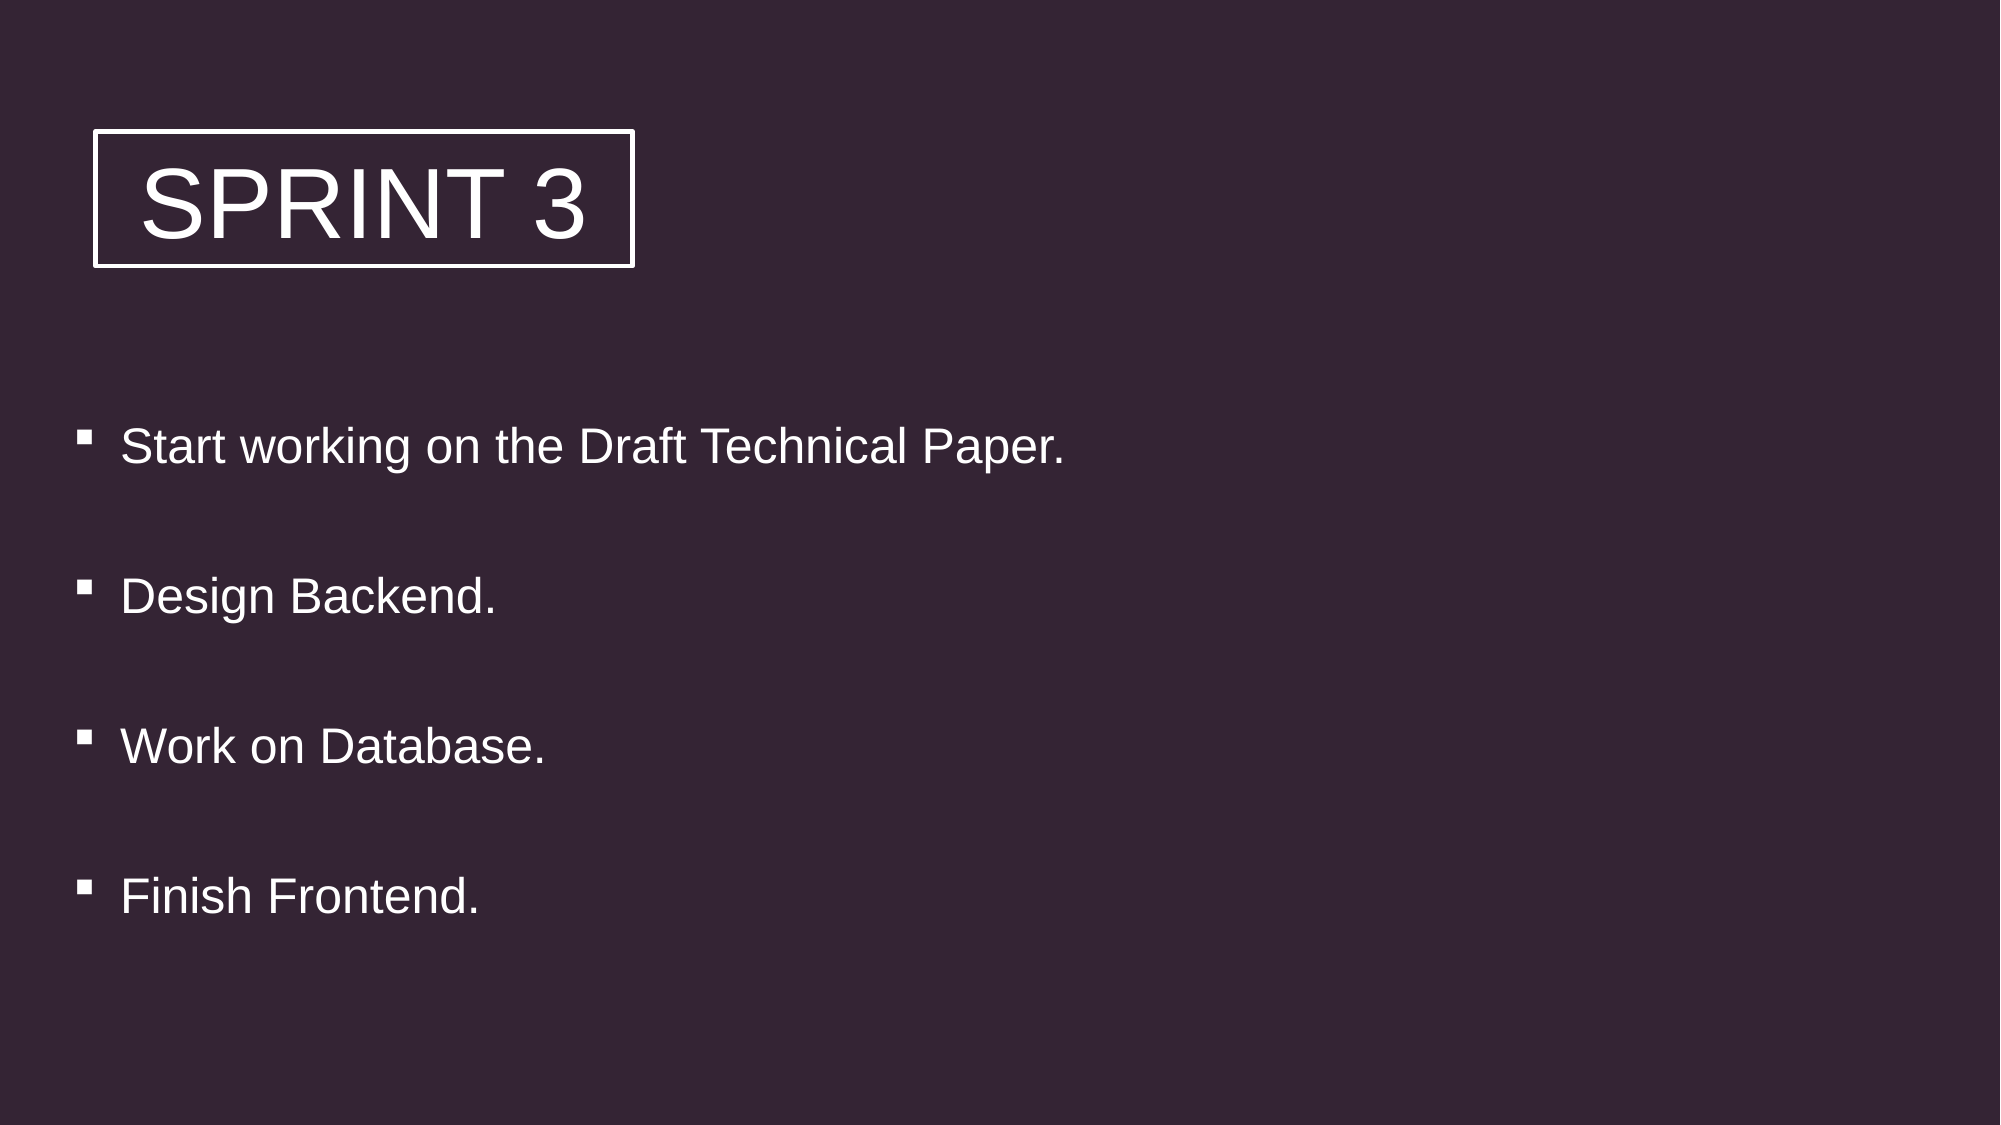

SPRINT 3
Start working on the Draft Technical Paper.
Design Backend.
Work on Database.
Finish Frontend.